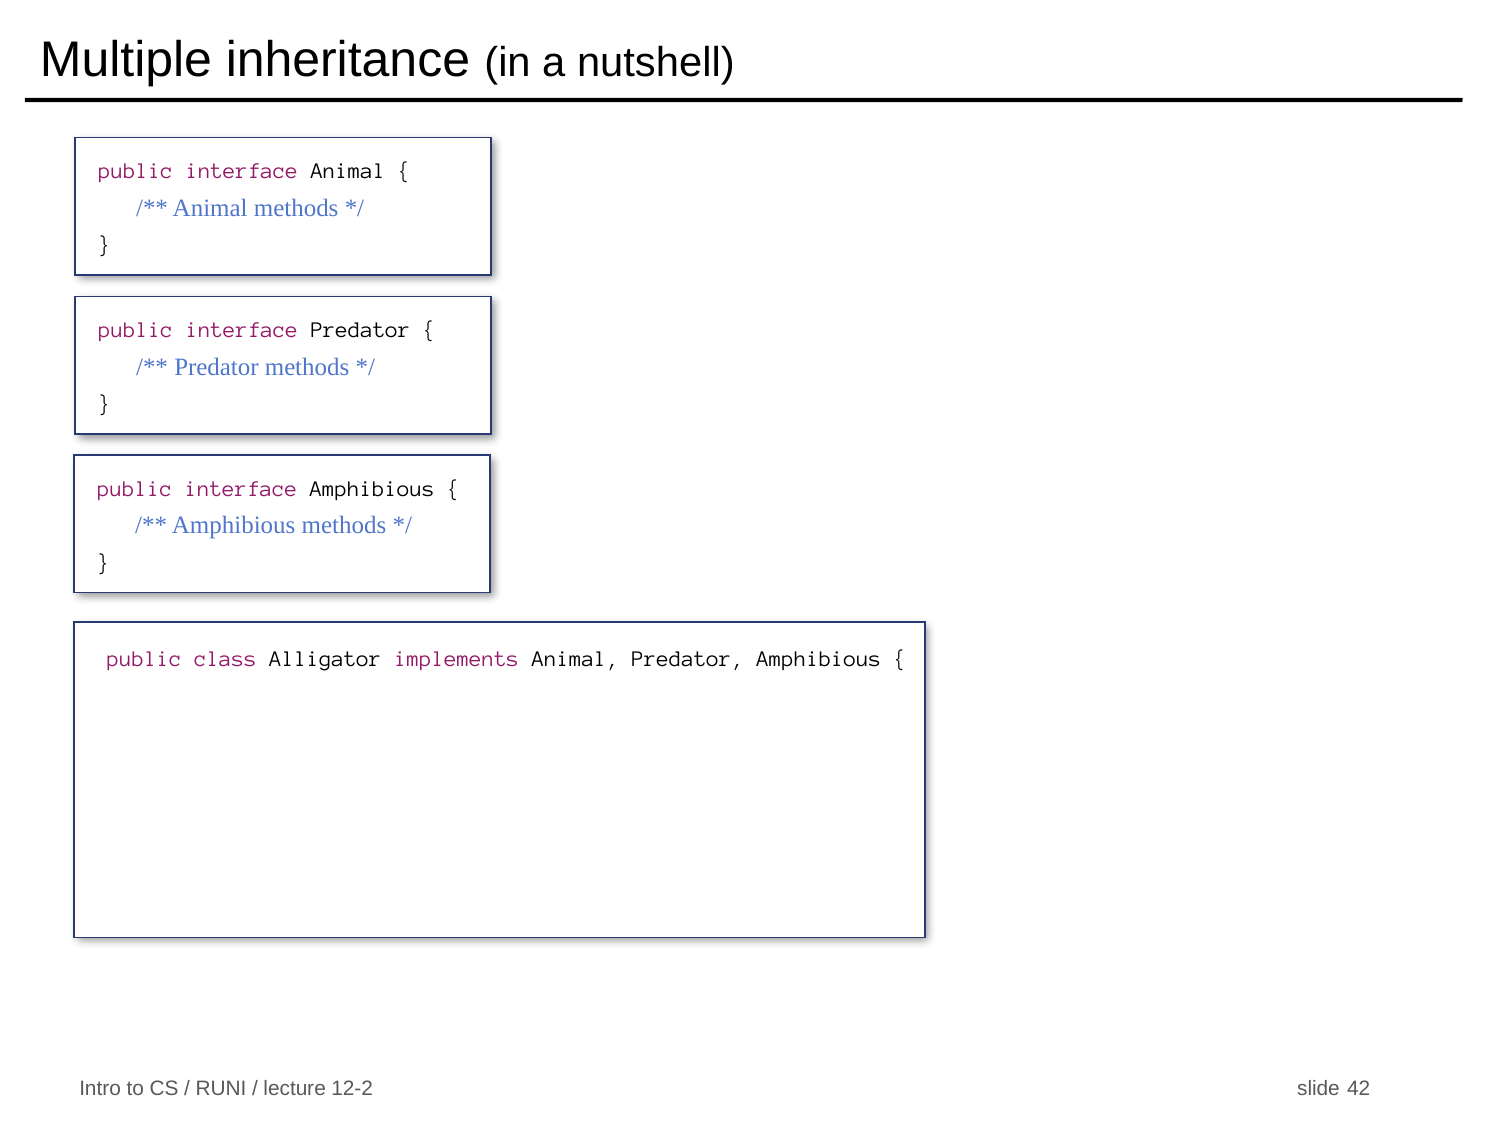

# Multiple inheritance (in a nutshell)
public interface Animal {
      /** Animal methods */
}
public interface Predator {
      /** Predator methods */
}
public interface Amphibious {
      /** Amphibious methods */
}
public class Alligator implements Animal, Predator, Amphibious {